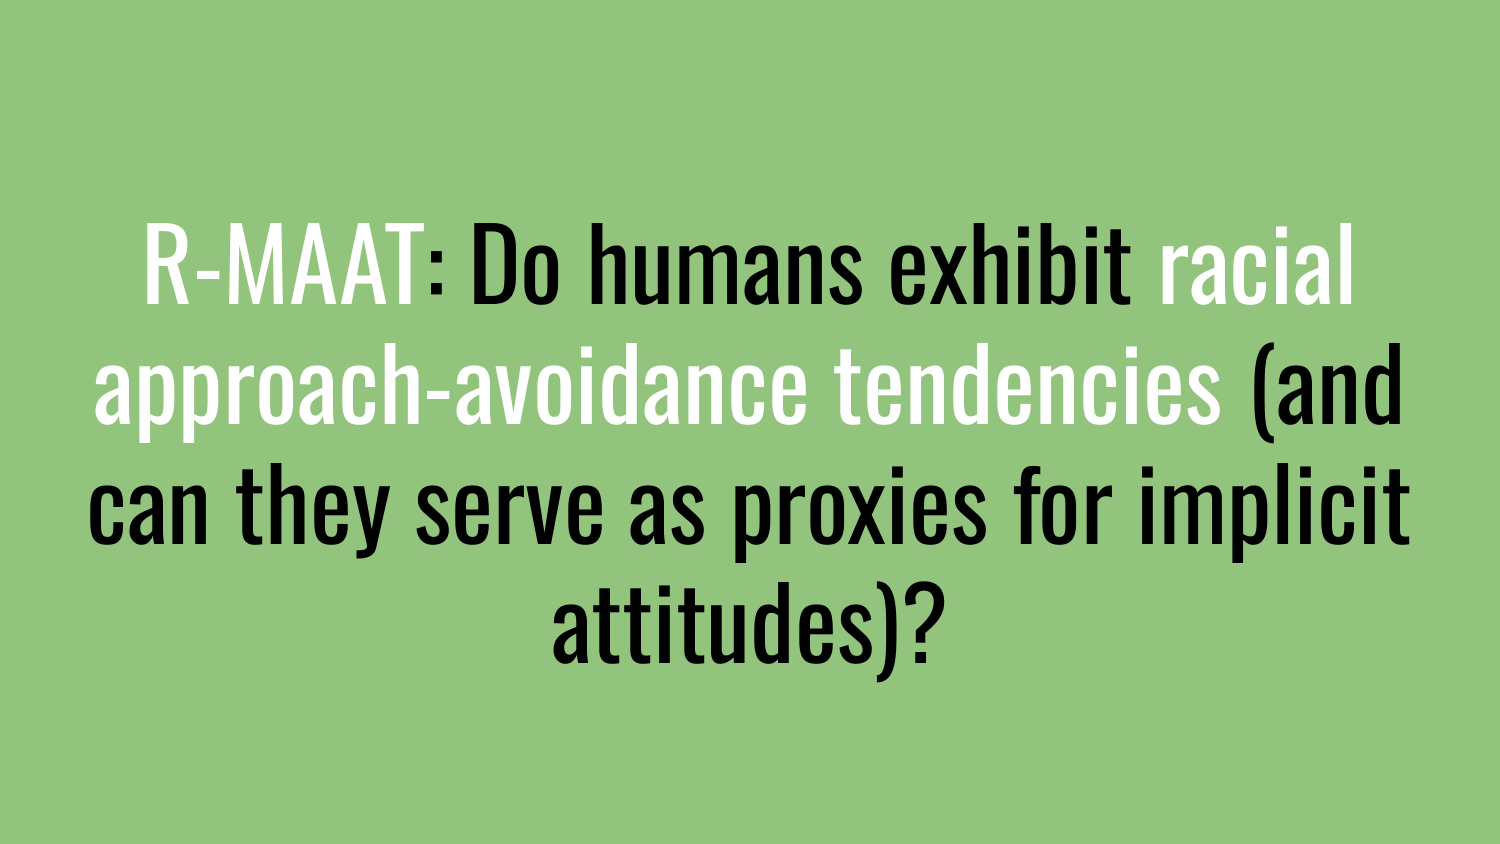

R-MAAT: Do humans exhibit racial approach-avoidance tendencies (and can they serve as proxies for implicit attitudes)?